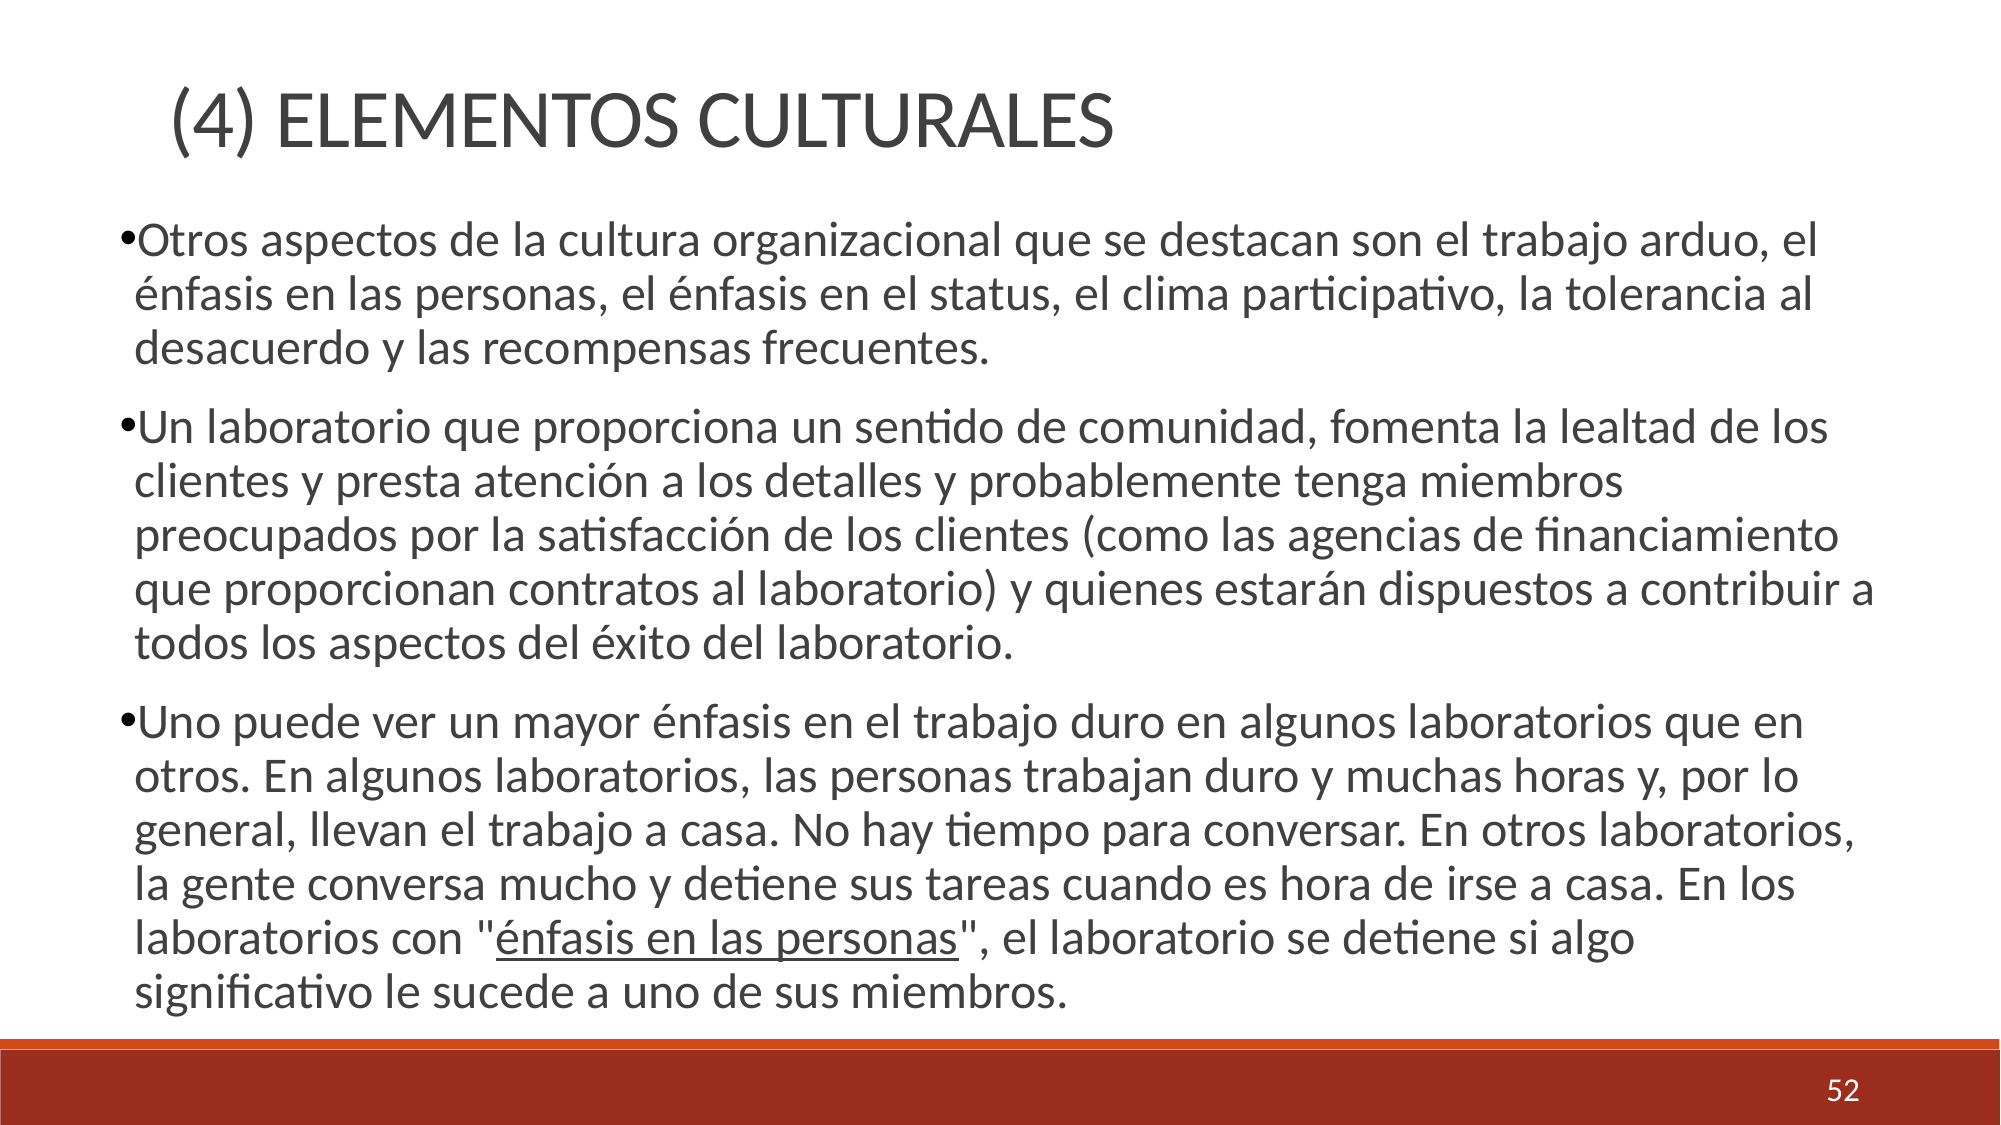

(4) ELEMENTOS CULTURALES
Otros aspectos de la cultura organizacional que se destacan son el trabajo arduo, el énfasis en las personas, el énfasis en el status, el clima participativo, la tolerancia al desacuerdo y las recompensas frecuentes.
Un laboratorio que proporciona un sentido de comunidad, fomenta la lealtad de los clientes y presta atención a los detalles y probablemente tenga miembros preocupados por la satisfacción de los clientes (como las agencias de financiamiento que proporcionan contratos al laboratorio) y quienes estarán dispuestos a contribuir a todos los aspectos del éxito del laboratorio.
Uno puede ver un mayor énfasis en el trabajo duro en algunos laboratorios que en otros. En algunos laboratorios, las personas trabajan duro y muchas horas y, por lo general, llevan el trabajo a casa. No hay tiempo para conversar. En otros laboratorios, la gente conversa mucho y detiene sus tareas cuando es hora de irse a casa. En los laboratorios con "énfasis en las personas", el laboratorio se detiene si algo significativo le sucede a uno de sus miembros.
52